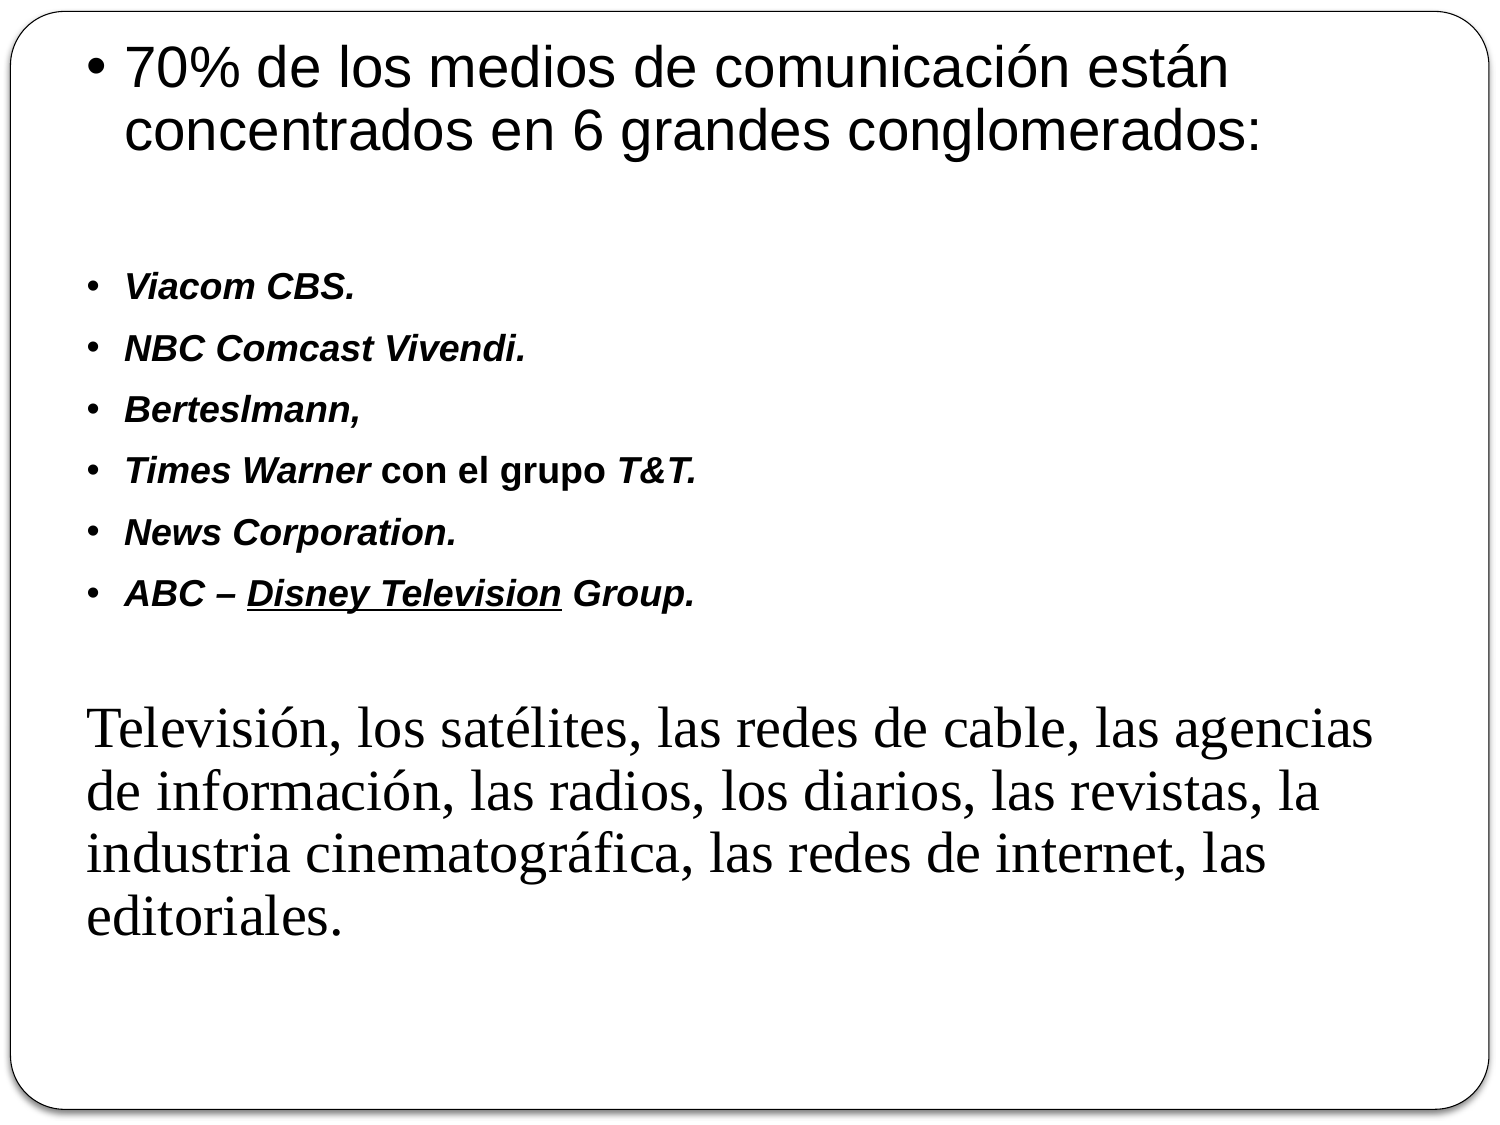

Comcast: Es una compañía de medios y tecnología con sede en EE. UU. Propietaria de NBCUniversal, que incluye NBC, Telemundo, Universal Pictures, DreamWorks Animation, CNBC, MSNBC, entre otros.

Walt Disney Company: Es una compañía de medios y entretenimiento con sede en EE. UU. Propietaria de ABC, ESPN, Marvel, Pixar, Lucasfilm, National Geographic, entre otros.

ViacomCBS: Es una compañía de medios con sede en EE. UU. Propietaria de CBS, Showtime, Nickelodeon, MTV, BET, Paramount Pictures, entre otros.

News Corp: Es una compañía de medios con sede en Australia y propiedad de Rupert Murdoch. Posee medios como The Wall Street Journal, HarperCollins, New York Post, entre otros.

Bertelsmann: Es una compañía de medios alemana propietaria de Penguin Random House, Gruner + Jahr, RTL Group, entre otros.

AT&T: Es una compañía de telecomunicaciones y medios con sede en EE. UU. Propietaria de WarnerMedia, que incluye HBO, CNN, Cartoon Network, entre otros.

# 70% de los medios de comunicación están concentrados en 6 grandes conglomerados:

Viacom CBS.
NBC Comcast Vivendi.
Berteslmann,
Times Warner con el grupo T&T.
News Corporation.
ABC – Disney Television Group.

Televisión, los satélites, las redes de cable, las agencias de información, las radios, los diarios, las revistas, la industria cinematográfica, las redes de internet, las editoriales.